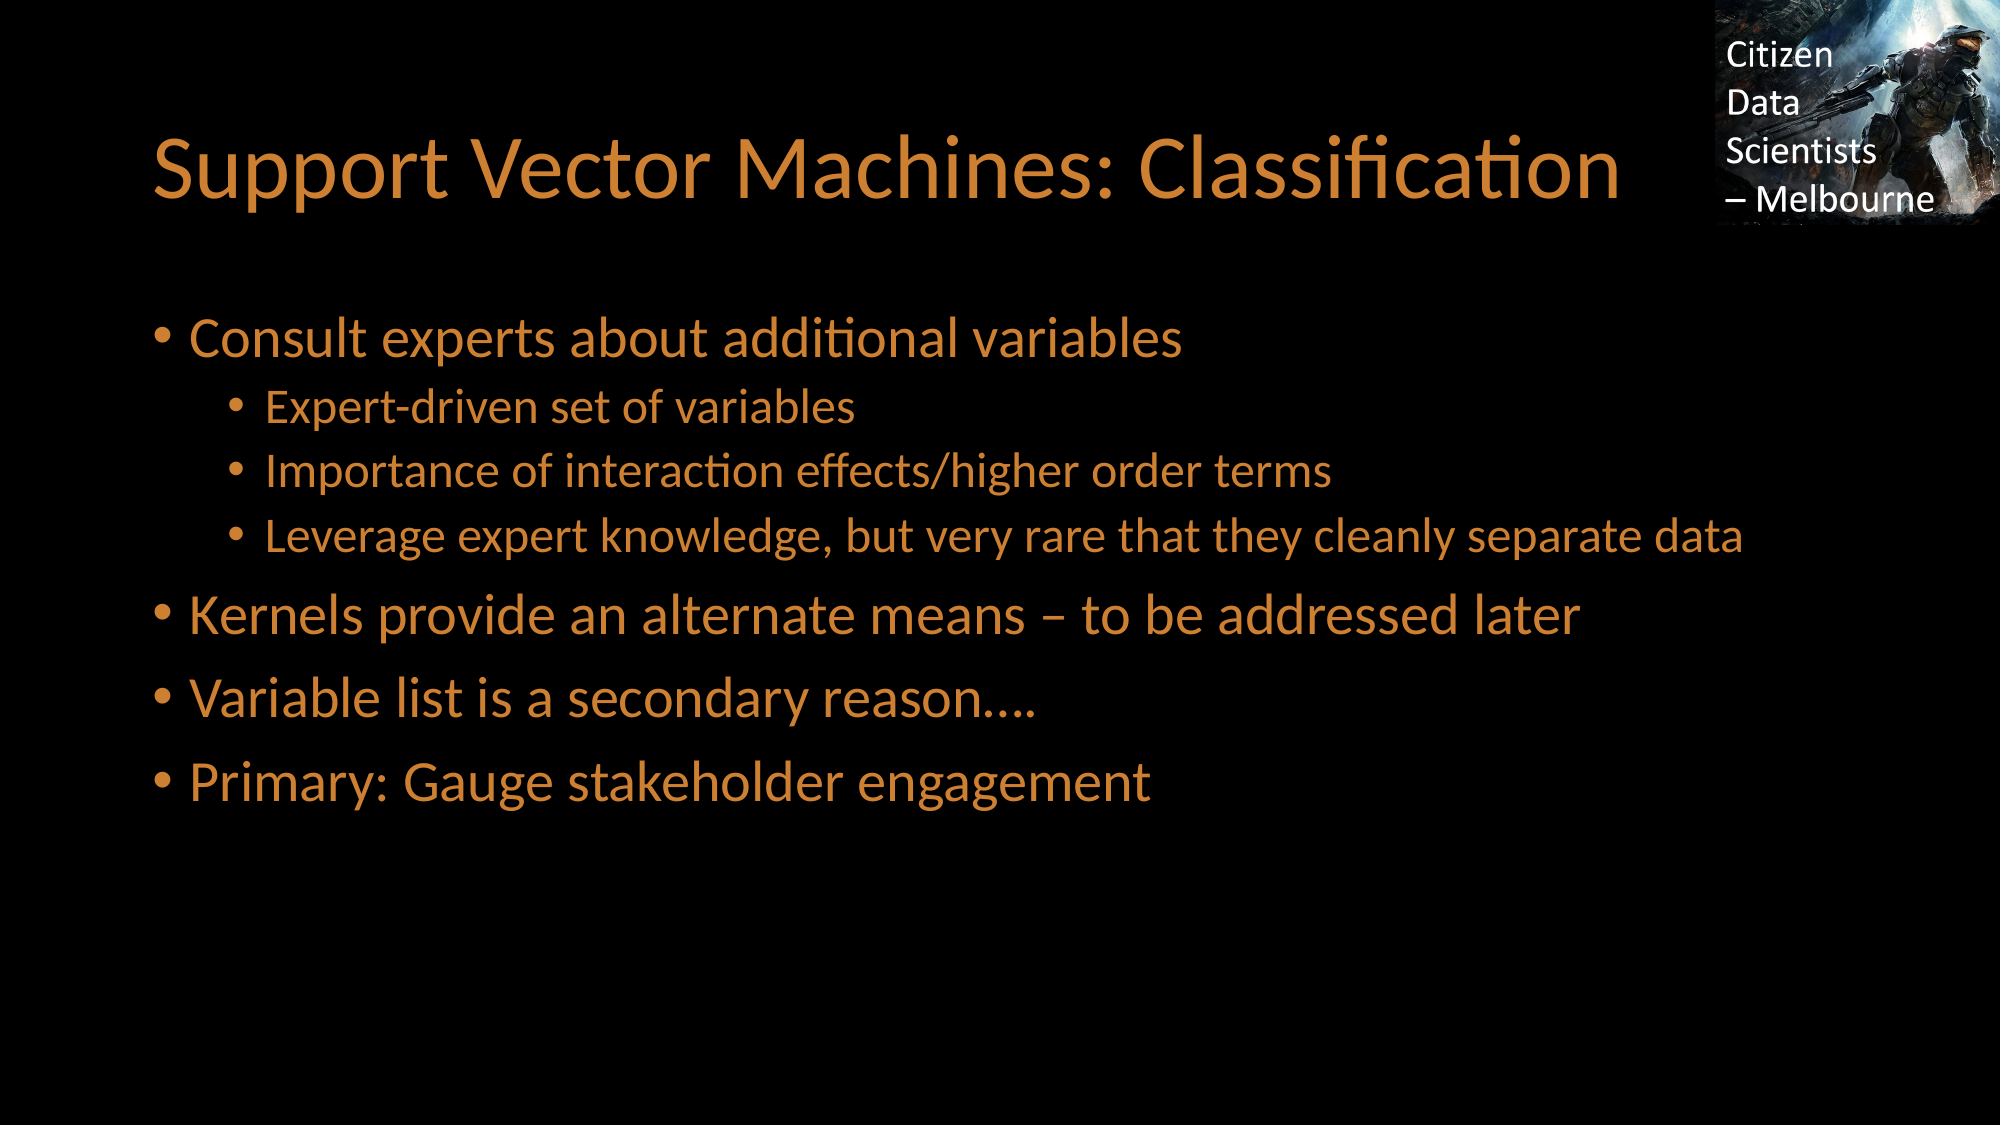

# Support Vector Machines: Classification
Consult experts about additional variables
Expert-driven set of variables
Importance of interaction effects/higher order terms
Leverage expert knowledge, but very rare that they cleanly separate data
Kernels provide an alternate means – to be addressed later
Variable list is a secondary reason….
Primary: Gauge stakeholder engagement